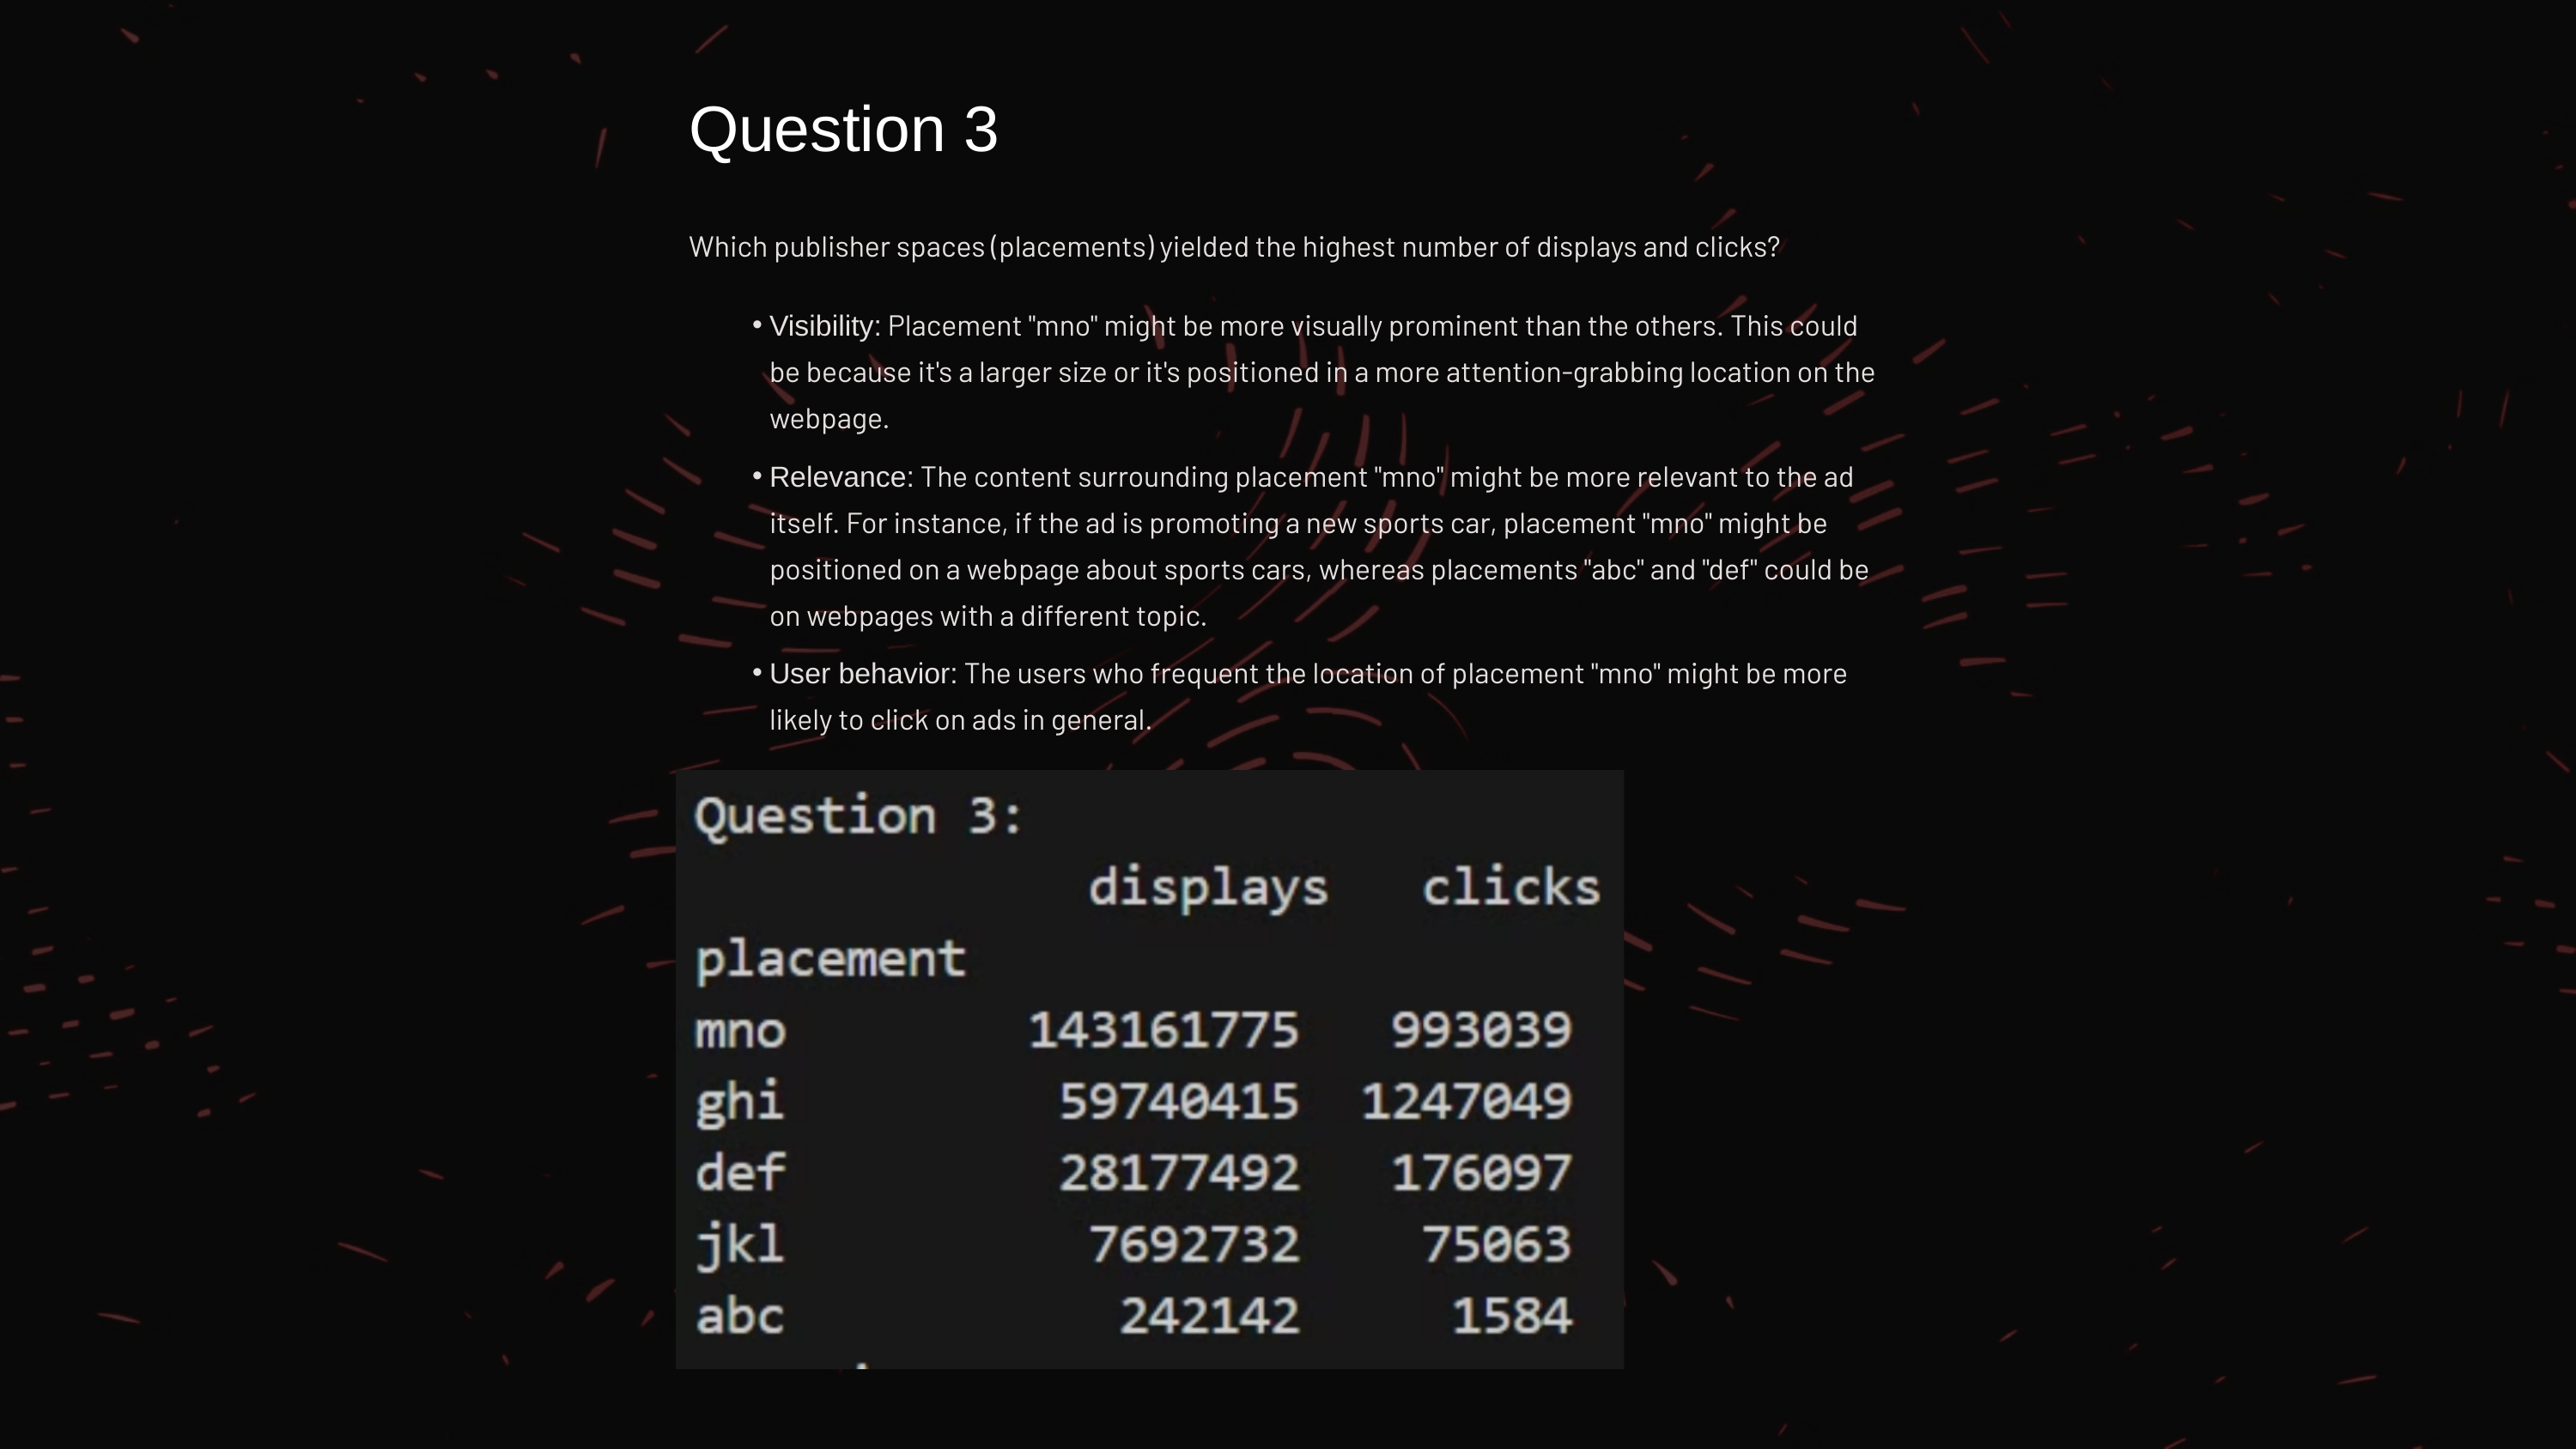

Question 3
Which publisher spaces (placements) yielded the highest number of displays and clicks?
Visibility: Placement "mno" might be more visually prominent than the others. This could be because it's a larger size or it's positioned in a more attention-grabbing location on the webpage.
Relevance: The content surrounding placement "mno" might be more relevant to the ad itself. For instance, if the ad is promoting a new sports car, placement "mno" might be positioned on a webpage about sports cars, whereas placements "abc" and "def" could be on webpages with a different topic.
User behavior: The users who frequent the location of placement "mno" might be more likely to click on ads in general.